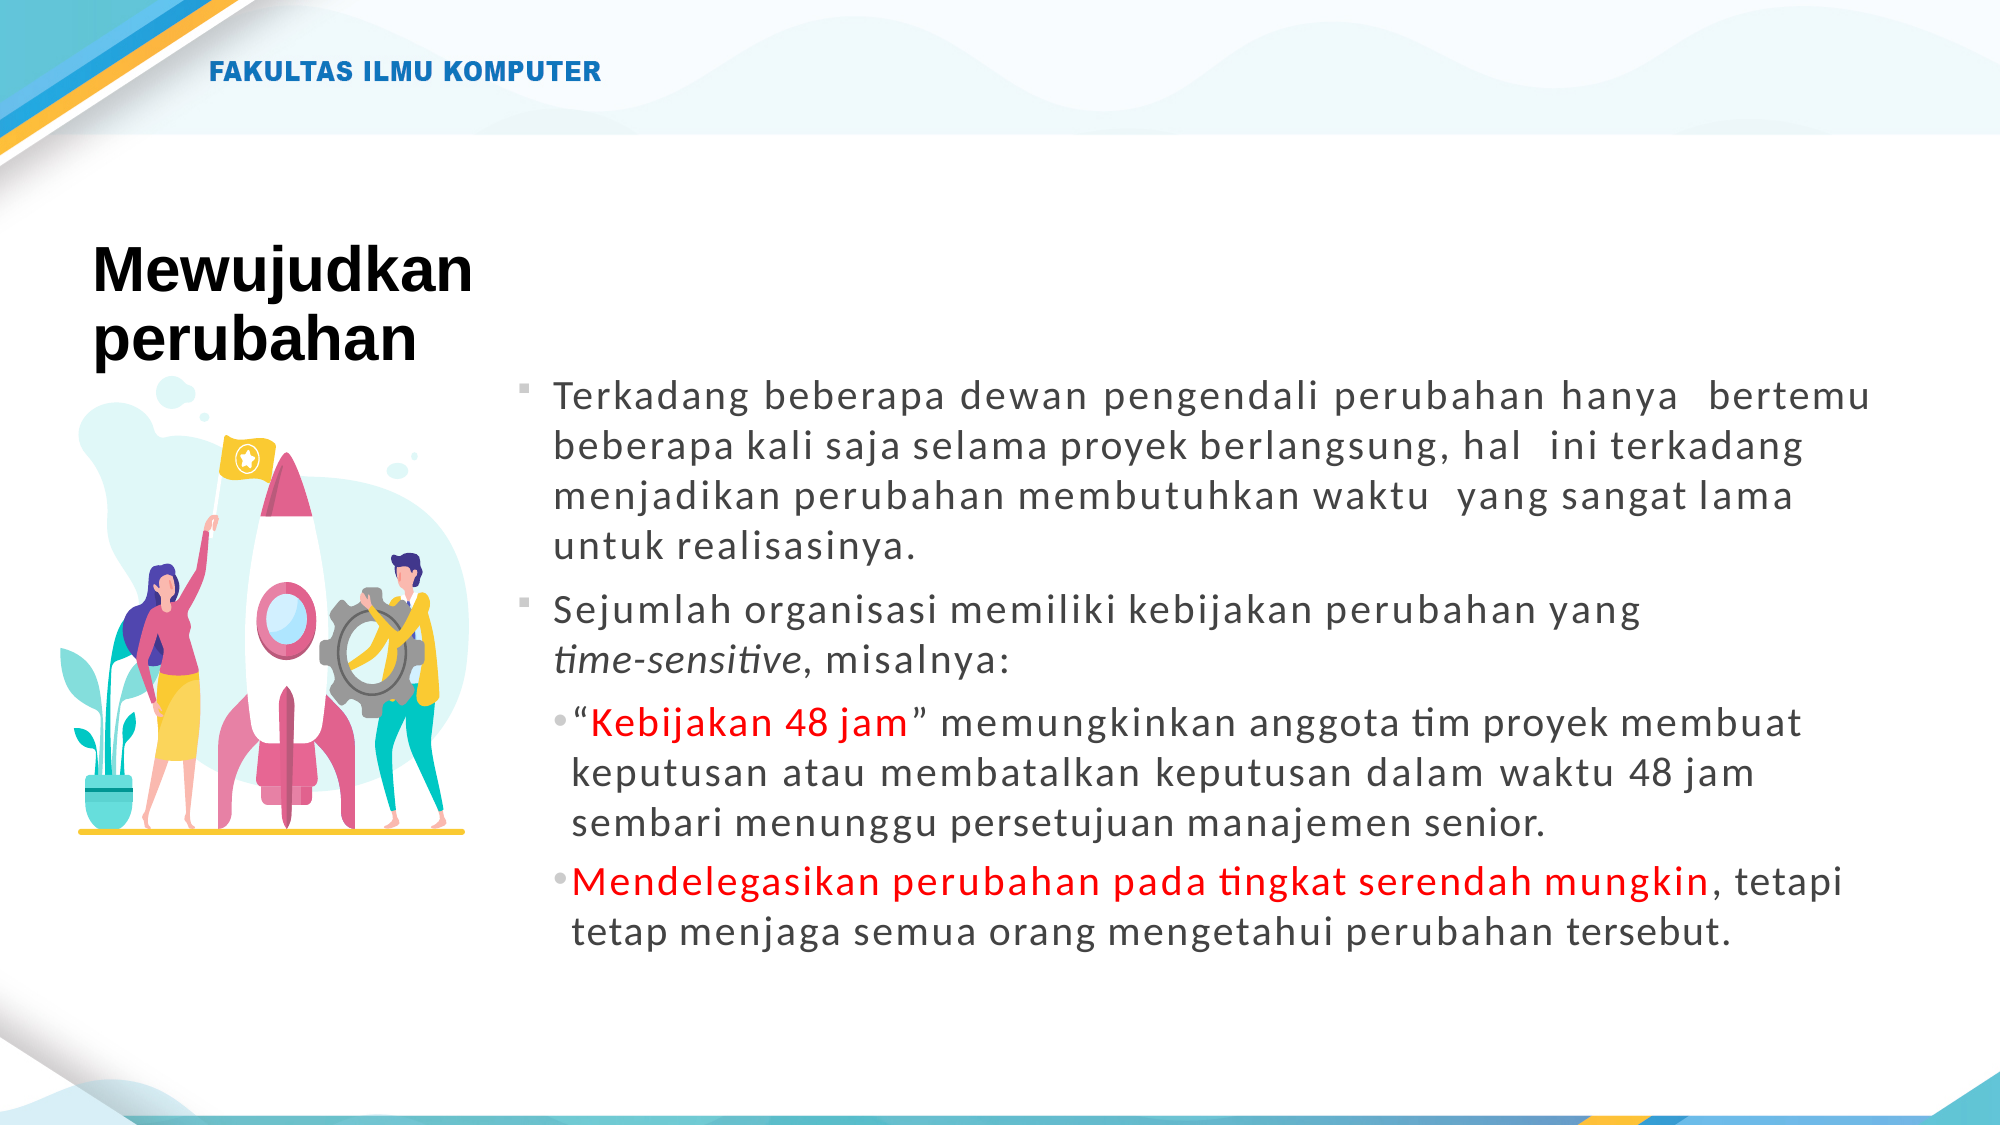

Mewujudkan perubahan
Terkadang beberapa dewan pengendali perubahan hanya  bertemu beberapa kali saja selama proyek berlangsung, hal  ini terkadang menjadikan perubahan membutuhkan waktu  yang sangat lama untuk realisasinya.
Sejumlah organisasi memiliki kebijakan perubahan yang
time-sensitive, misalnya:
“Kebijakan 48 jam” memungkinkan anggota tim proyek membuat  keputusan atau membatalkan keputusan dalam waktu 48 jam  sembari menunggu persetujuan manajemen senior.
Mendelegasikan perubahan pada tingkat serendah mungkin, tetapi  tetap menjaga semua orang mengetahui perubahan tersebut.